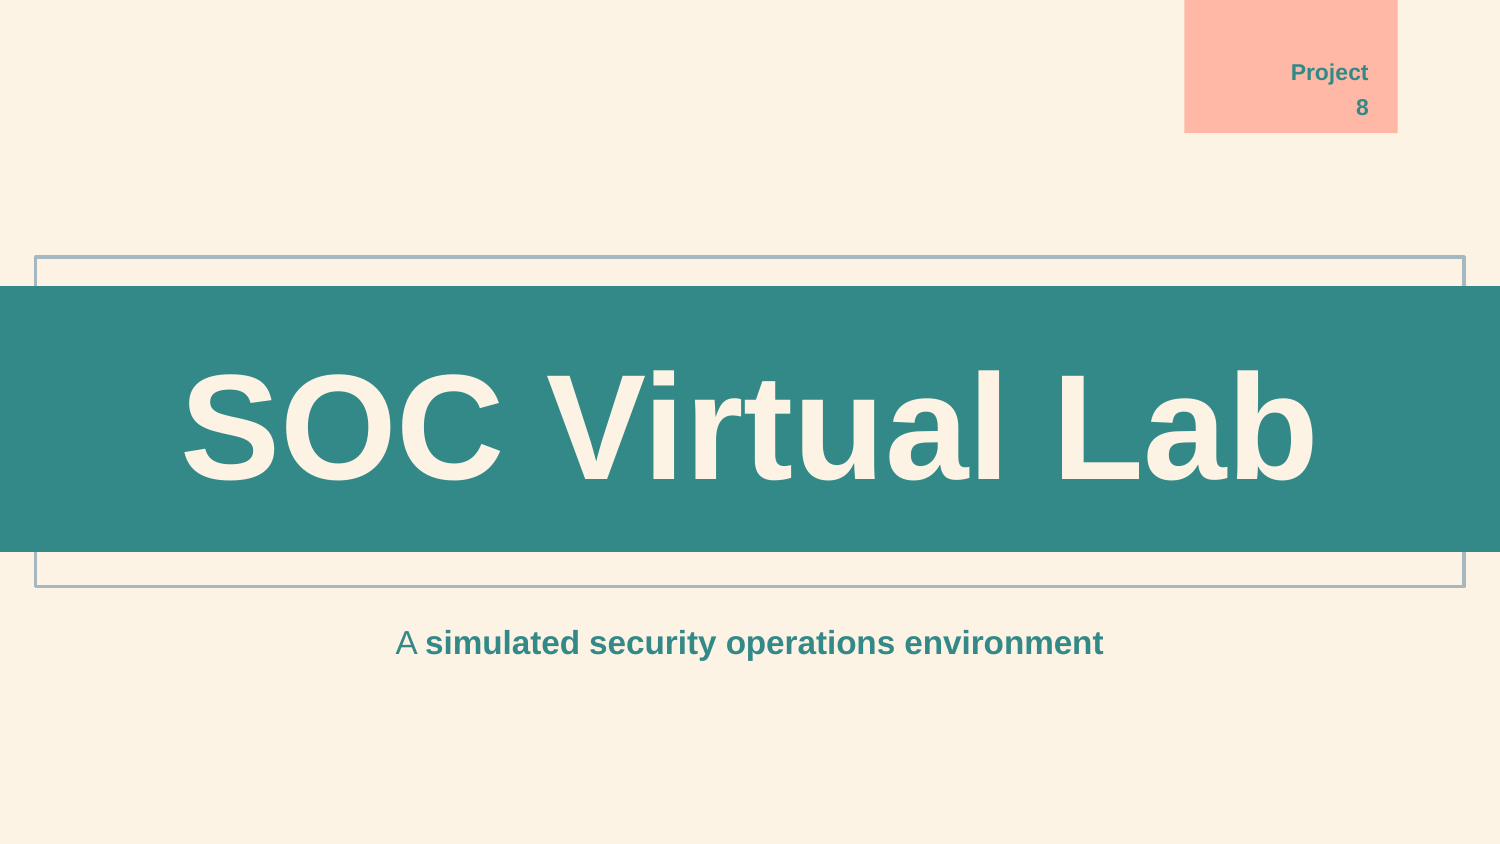

Project
8
# SOC Virtual Lab
A simulated security operations environment